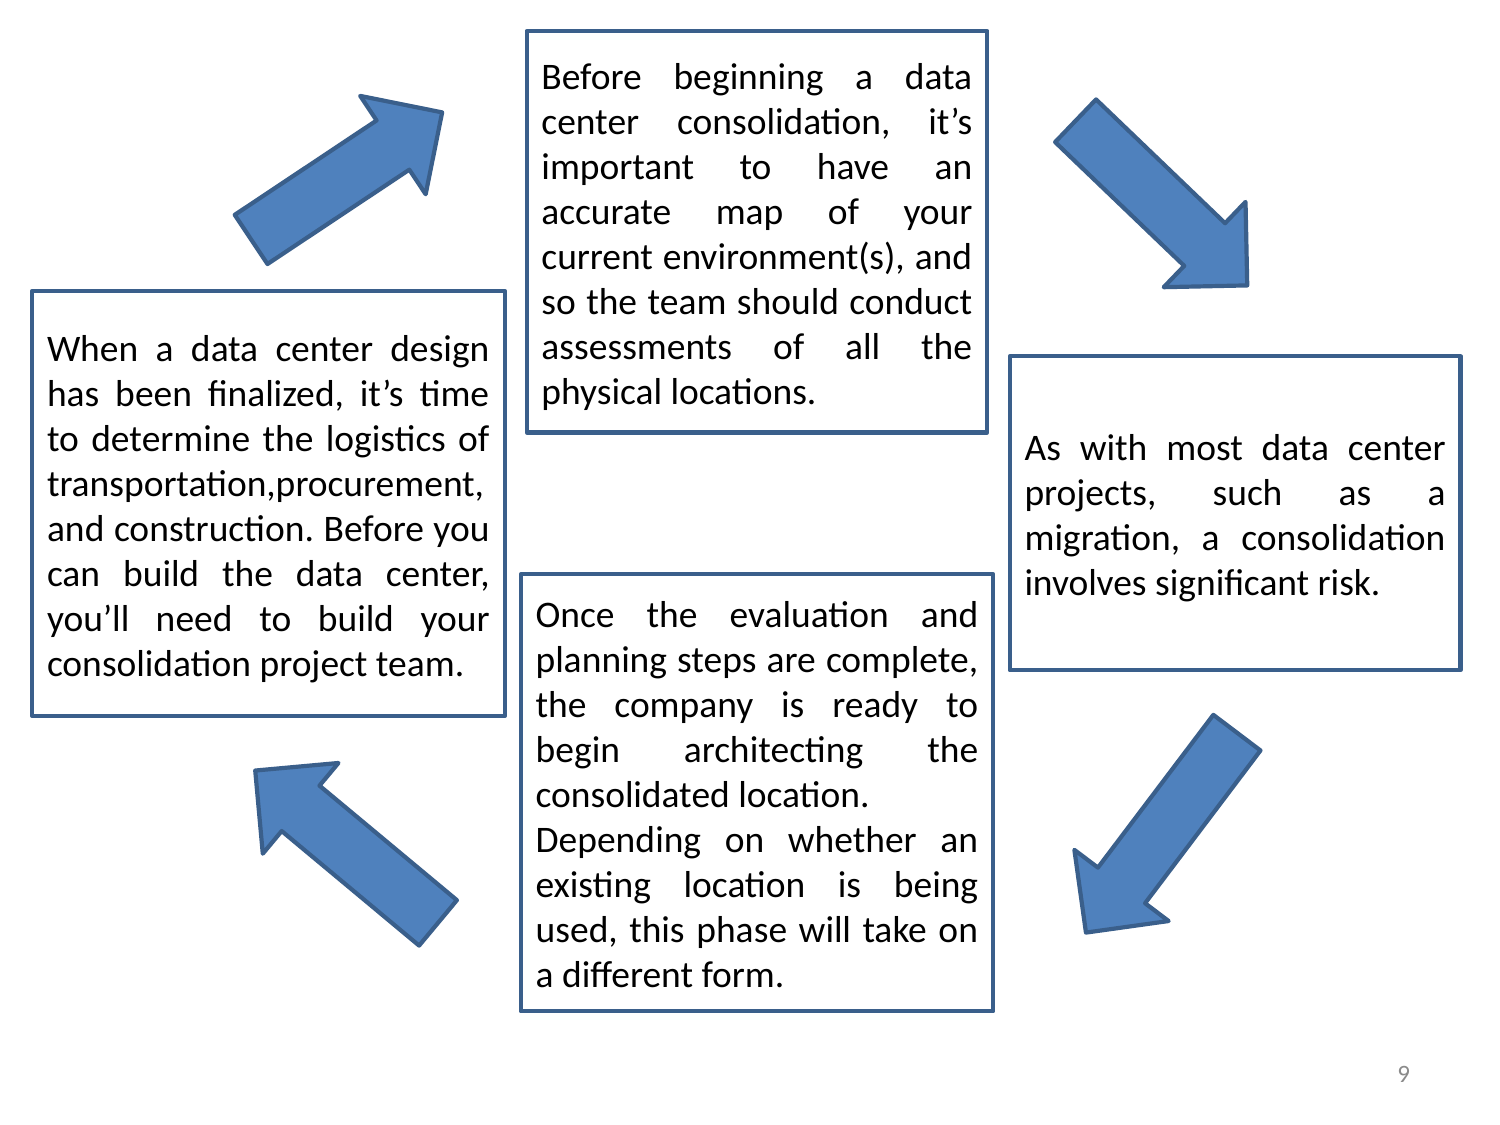

Before beginning a data center consolidation, it’s important to have an accurate map of your current environment(s), and so the team should conduct assessments of all the physical locations.

When a data center design has been finalized, it’s time to determine the logistics of transportation,procurement, and construction. Before you can build the data center, you’ll need to build your consolidation project team.

As with most data center projects, such as a migration, a consolidation involves significant risk.

Once the evaluation and planning steps are complete, the company is ready to begin architecting the consolidated location.
Depending on whether an existing location is being used, this phase will take on a different form.

9